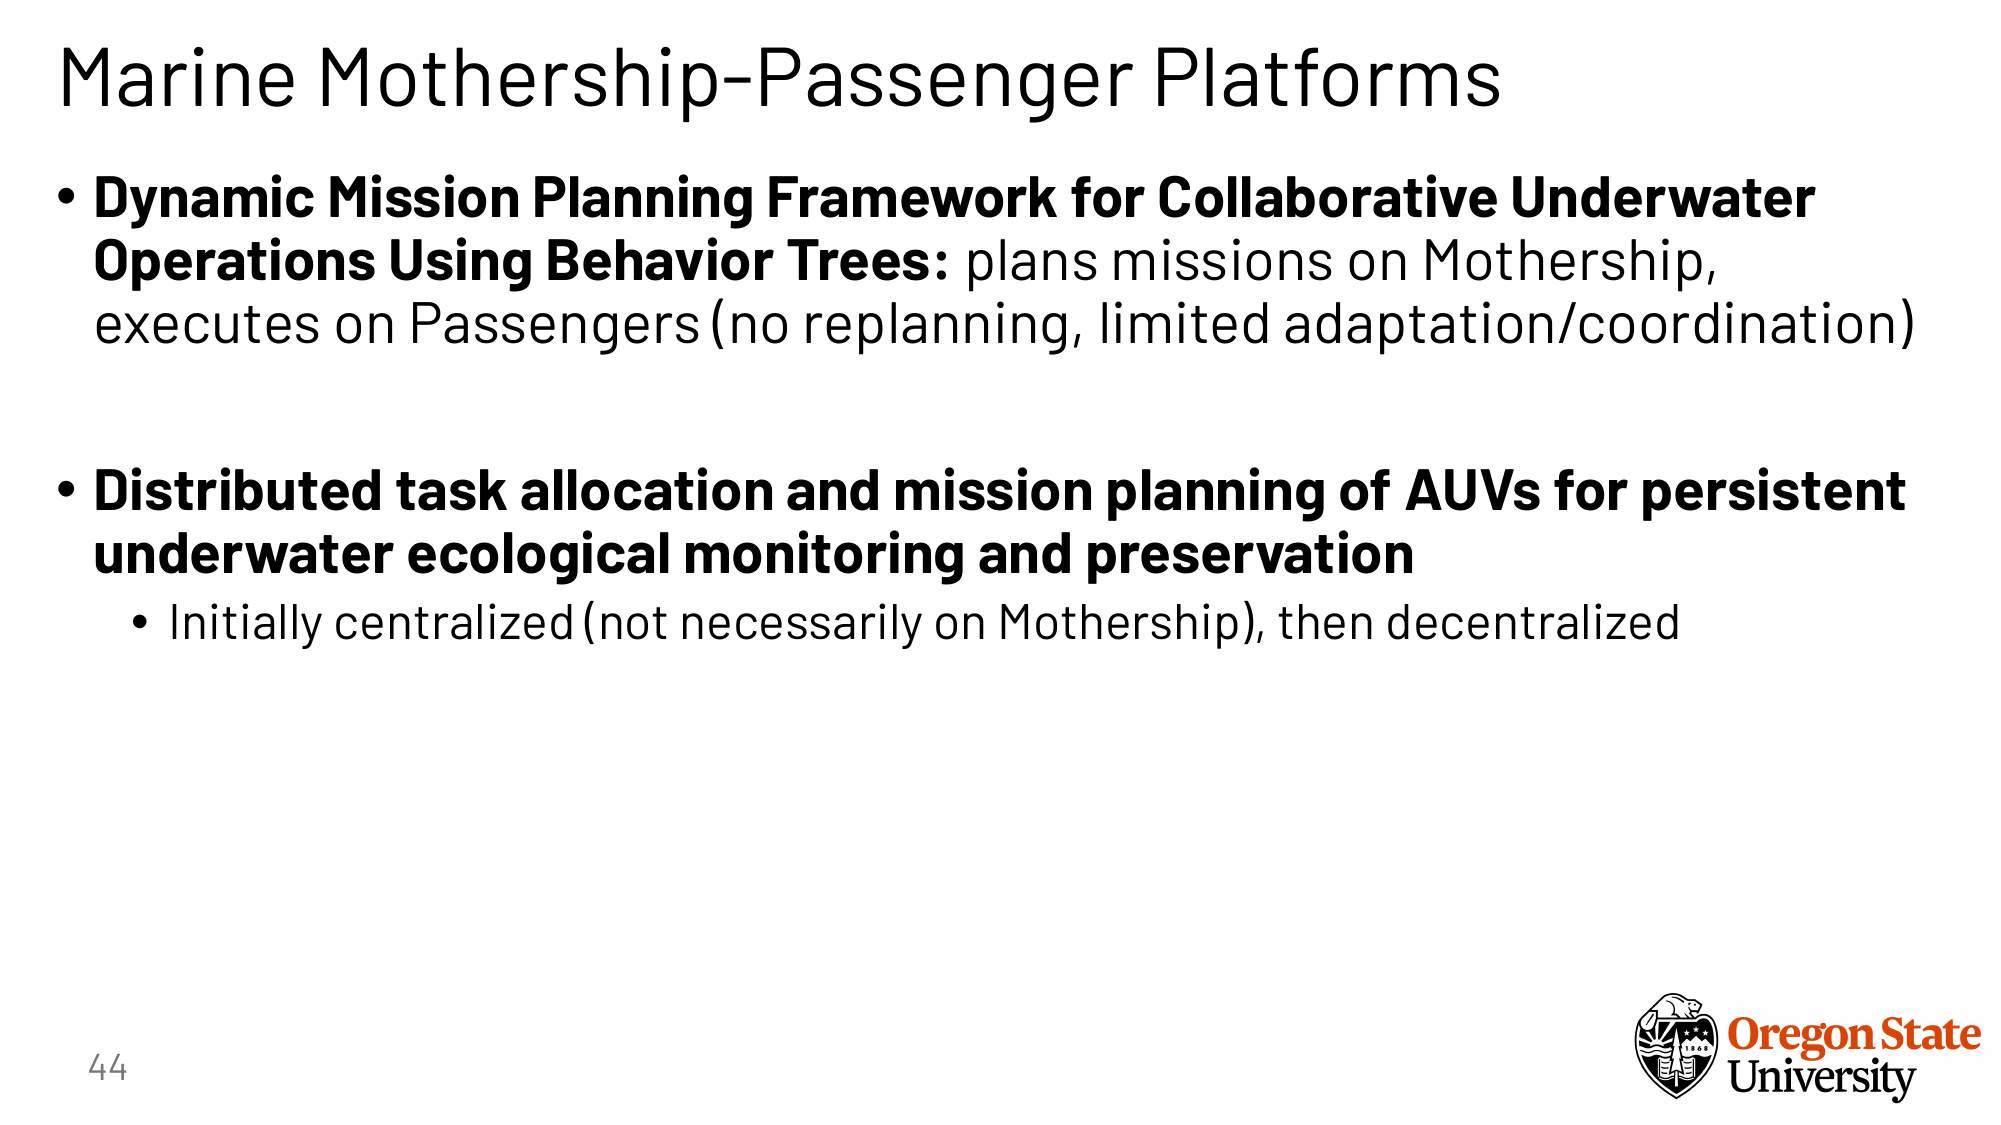

# Marine Mothership-Passenger Platforms
Dynamic Mission Planning Framework for Collaborative Underwater Operations Using Behavior Trees: plans missions on Mothership, executes on Passengers (no replanning, limited adaptation/coordination)

Distributed task allocation and mission planning of AUVs for persistent underwater ecological monitoring and preservation
Initially centralized (not necessarily on Mothership), then decentralized
44